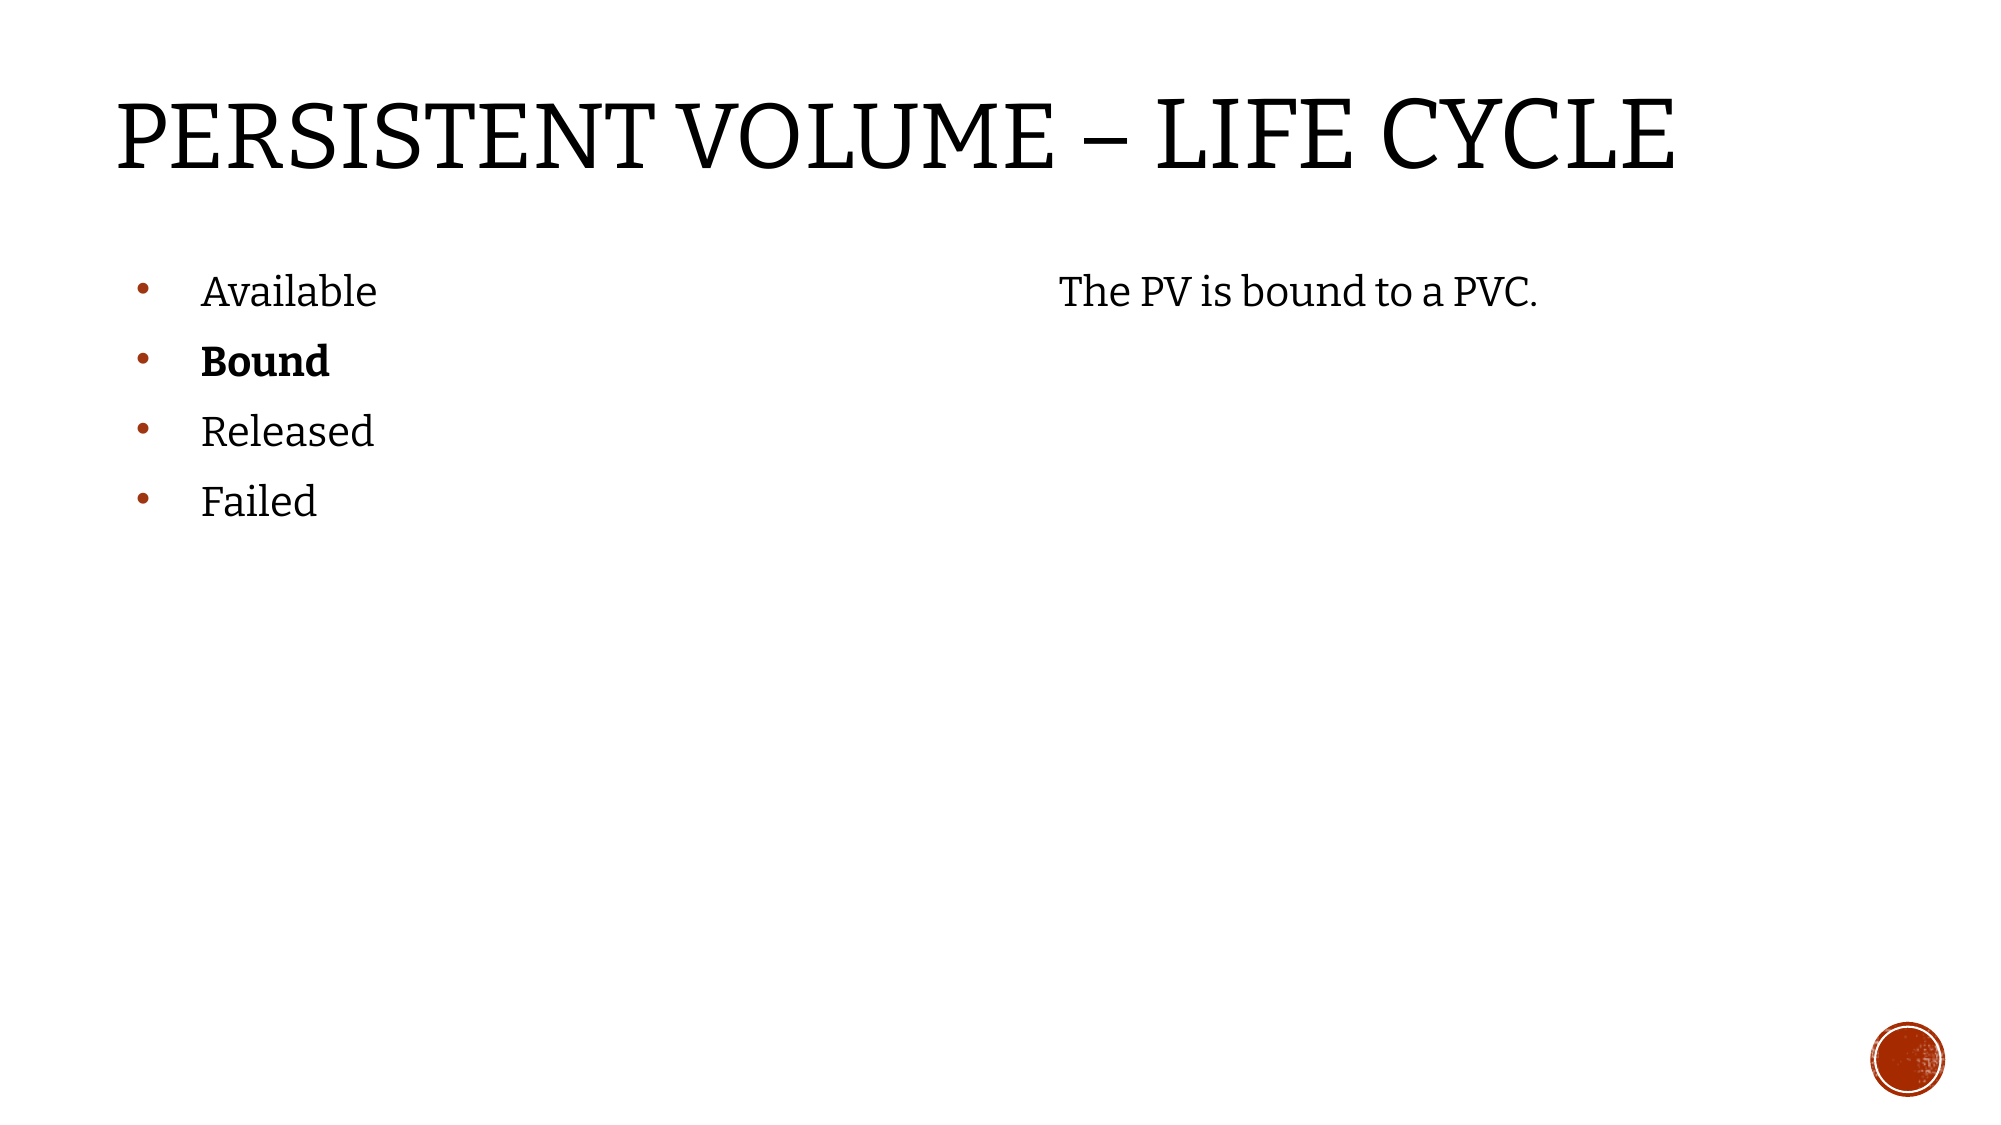

Persistent Volume – Life cycle
Available
Bound
Released
Failed
The PV is bound to a PVC.